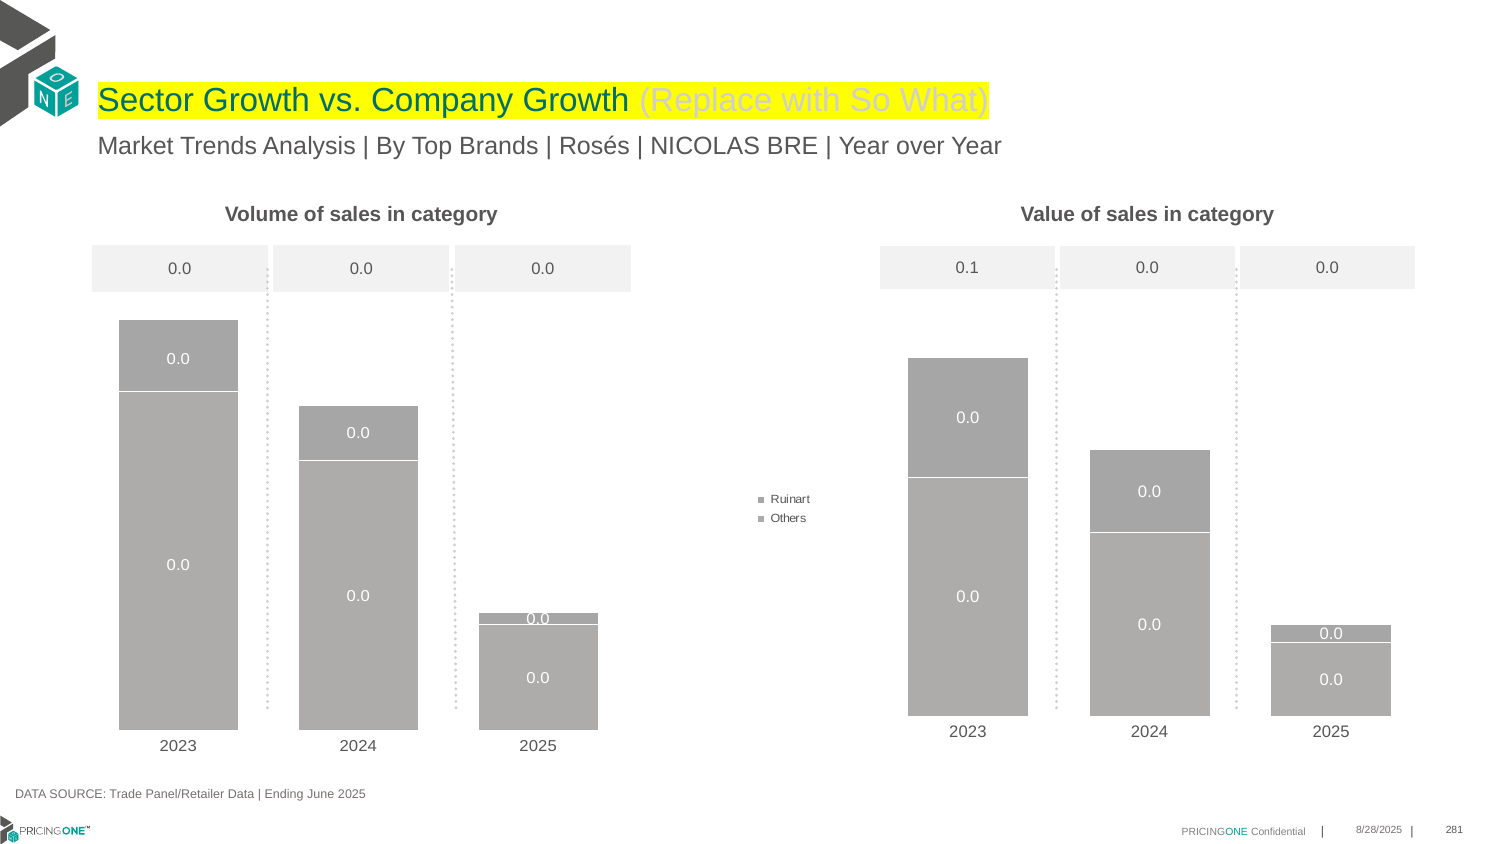

# Sector Growth vs. Company Growth (Replace with So What)
Market Trends Analysis | By Top Brands | Rosés | NICOLAS BRE | Year over Year
| Value of sales in category |  |  |
| --- | --- | --- |
| 0.1 | 0.0 | 0.0 |
| Volume of sales in category |  |  |
| --- | --- | --- |
| 0.0 | 0.0 | 0.0 |

### Chart

| Category | Others | Ruinart |
|---|---|---|
| 2023 | 0.039906 | 0.02007 |
| 2024 | 0.030749 | 0.013836 |
| 2025 | 0.012254 | 0.003041 |

### Chart

| Category | Others | Ruinart |
|---|---|---|
| 2023 | 0.000703 | 0.000151 |
| 2024 | 0.00056 | 0.000116 |
| 2025 | 0.000221 | 2.5e-05 |
DATA SOURCE: Trade Panel/Retailer Data | Ending June 2025

8/28/2025
281